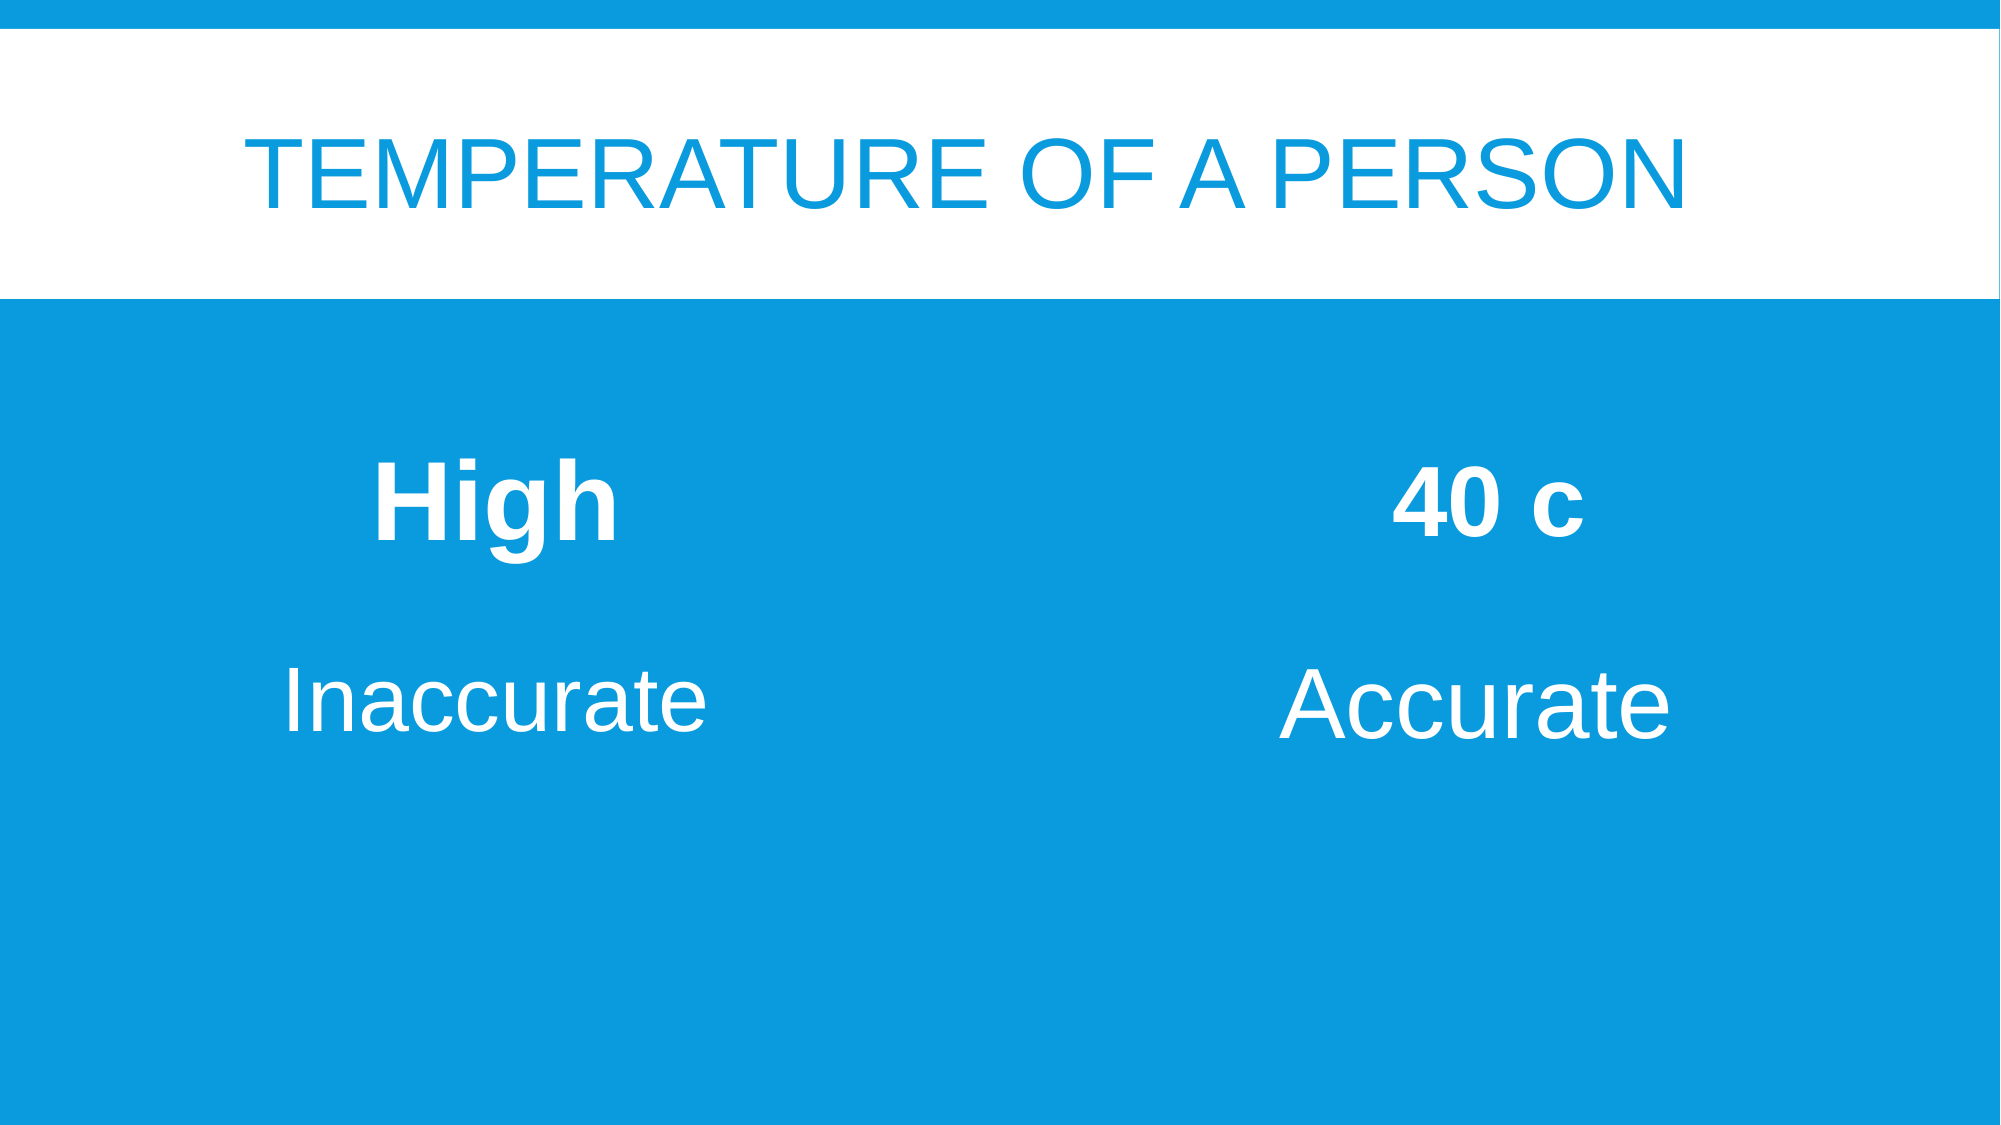

# Temperature of a person
High
40 c
Inaccurate
Accurate